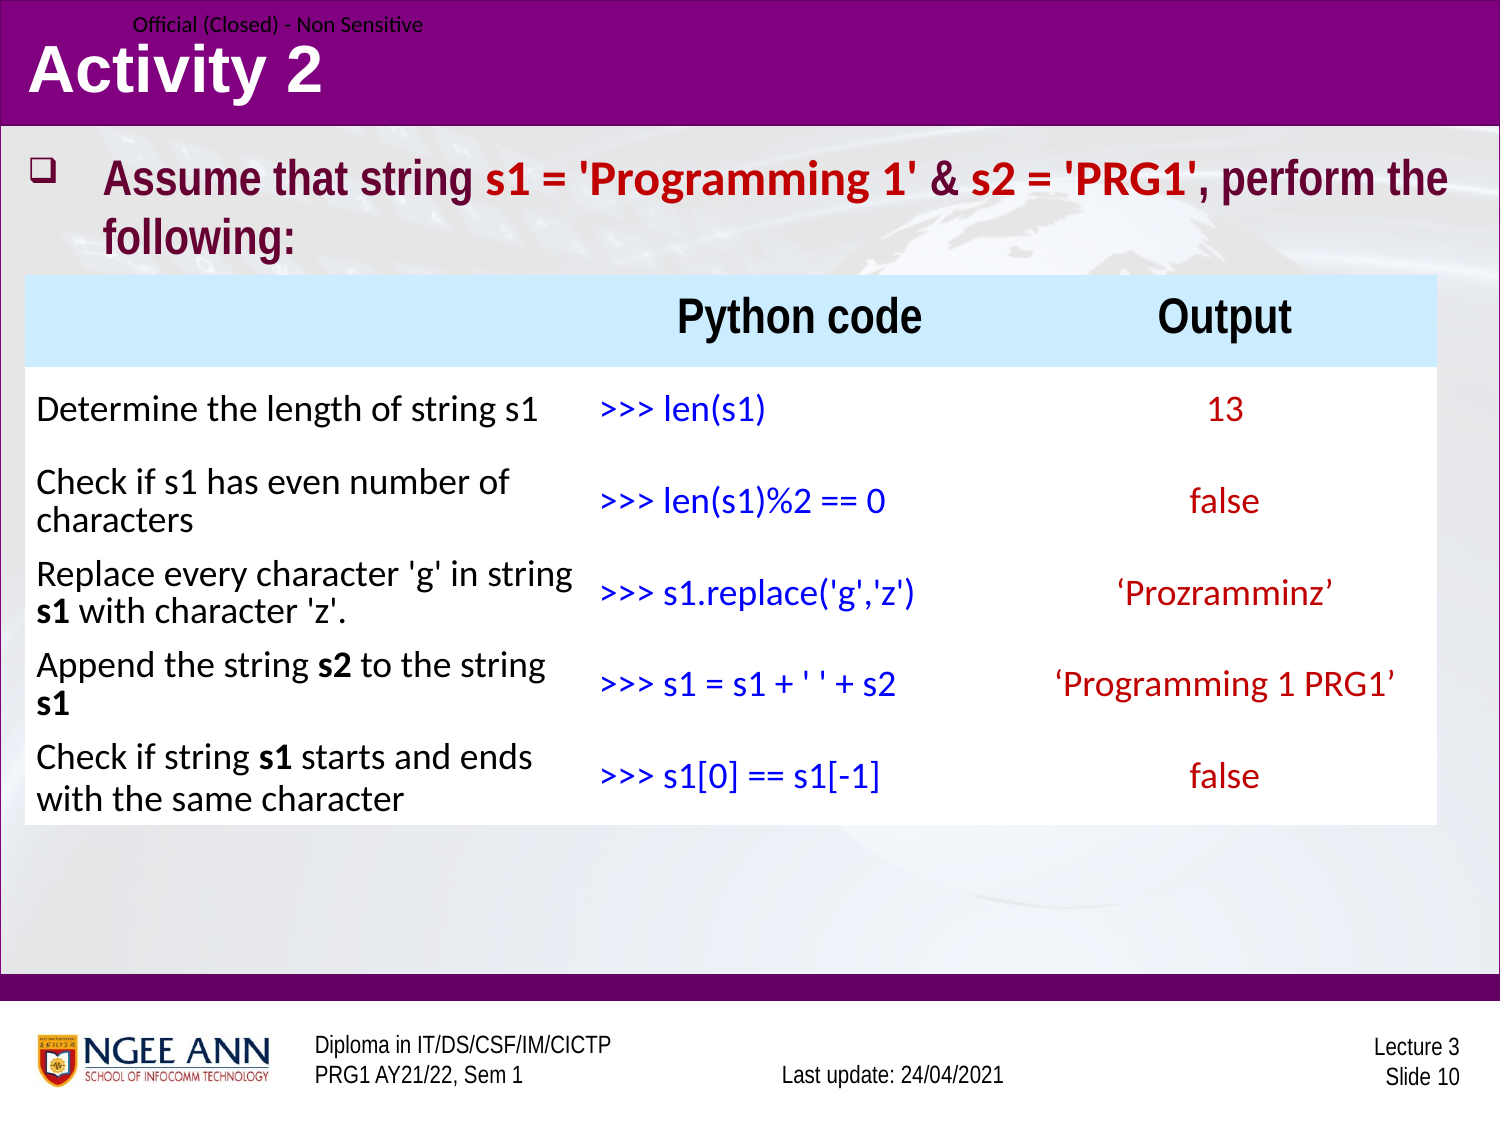

# Activity 2
Assume that string s1 = 'Programming 1' & s2 = 'PRG1', perform the following:
|  | Python code | Output |
| --- | --- | --- |
| Determine the length of string s1 | >>> len(s1) | 13 |
| Check if s1 has even number of characters | >>> len(s1)%2 == 0 | false |
| Replace every character 'g' in string s1 with character 'z'. | >>> s1.replace('g','z') | ‘Prozramminz’ |
| Append the string s2 to the string s1 | >>> s1 = s1 + ' ' + s2 | ‘Programming 1 PRG1’ |
| Check if string s1 starts and ends with the same character | >>> s1[0] == s1[-1] | false |